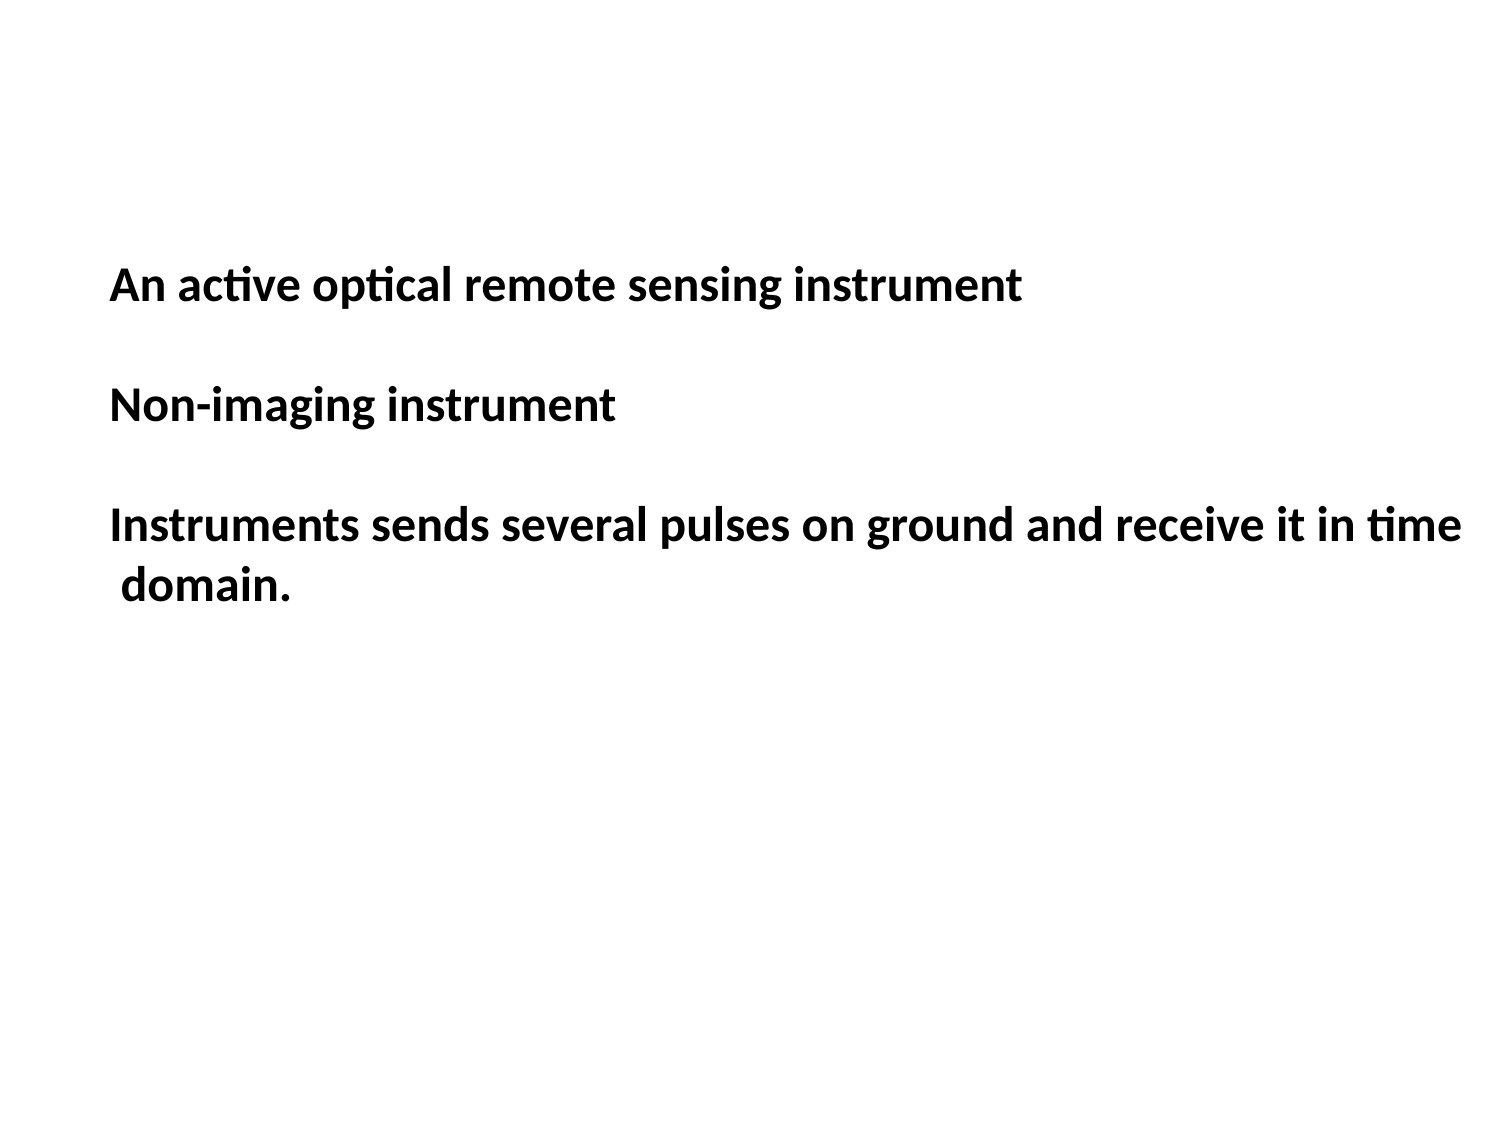

An active optical remote sensing instrument

Non-imaging instrument

Instruments sends several pulses on ground and receive it in time
 domain.